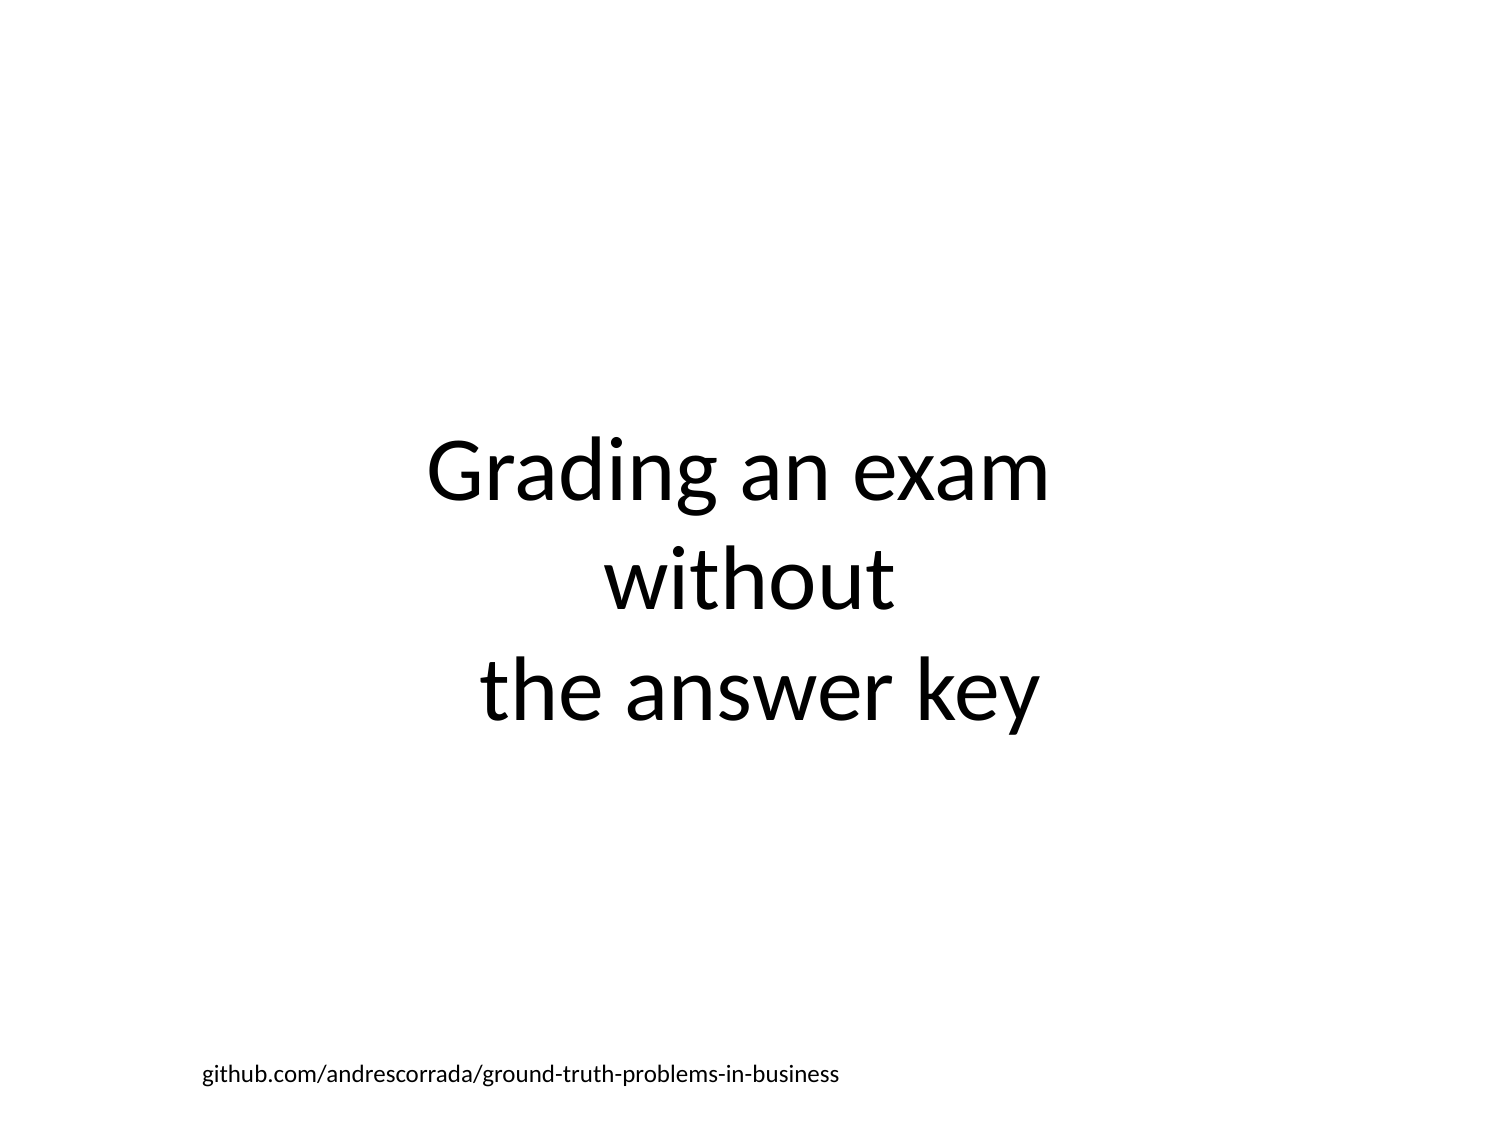

# Grading an exam without the answer key
github.com/andrescorrada/ground-truth-problems-in-business